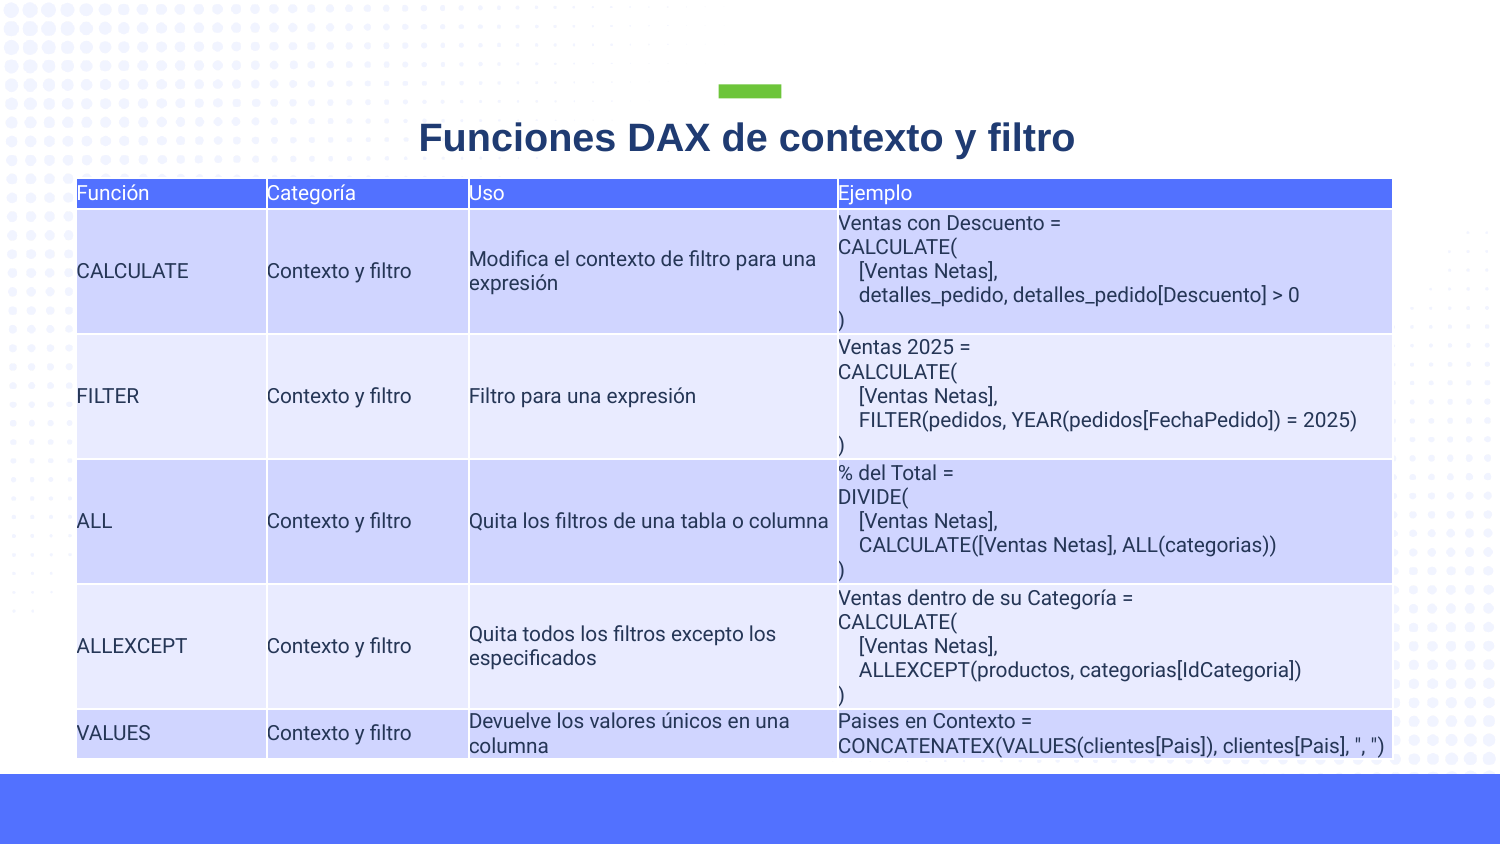

Funciones DAX de contexto y filtro
| Función | Categoría | Uso | Ejemplo |
| --- | --- | --- | --- |
| CALCULATE | Contexto y filtro | Modifica el contexto de filtro para una expresión | Ventas con Descuento = CALCULATE(     [Ventas Netas],     detalles\_pedido, detalles\_pedido[Descuento] > 0 ) |
| FILTER | Contexto y filtro | Filtro para una expresión | Ventas 2025 = CALCULATE(     [Ventas Netas],     FILTER(pedidos, YEAR(pedidos[FechaPedido]) = 2025) ) |
| ALL | Contexto y filtro | Quita los filtros de una tabla o columna | % del Total = DIVIDE(     [Ventas Netas],     CALCULATE([Ventas Netas], ALL(categorias)) ) |
| ALLEXCEPT | Contexto y filtro | Quita todos los filtros excepto los especificados | Ventas dentro de su Categoría = CALCULATE(     [Ventas Netas],     ALLEXCEPT(productos, categorias[IdCategoria]) ) |
| VALUES | Contexto y filtro | Devuelve los valores únicos en una columna | Paises en Contexto = CONCATENATEX(VALUES(clientes[Pais]), clientes[Pais], ", ") |